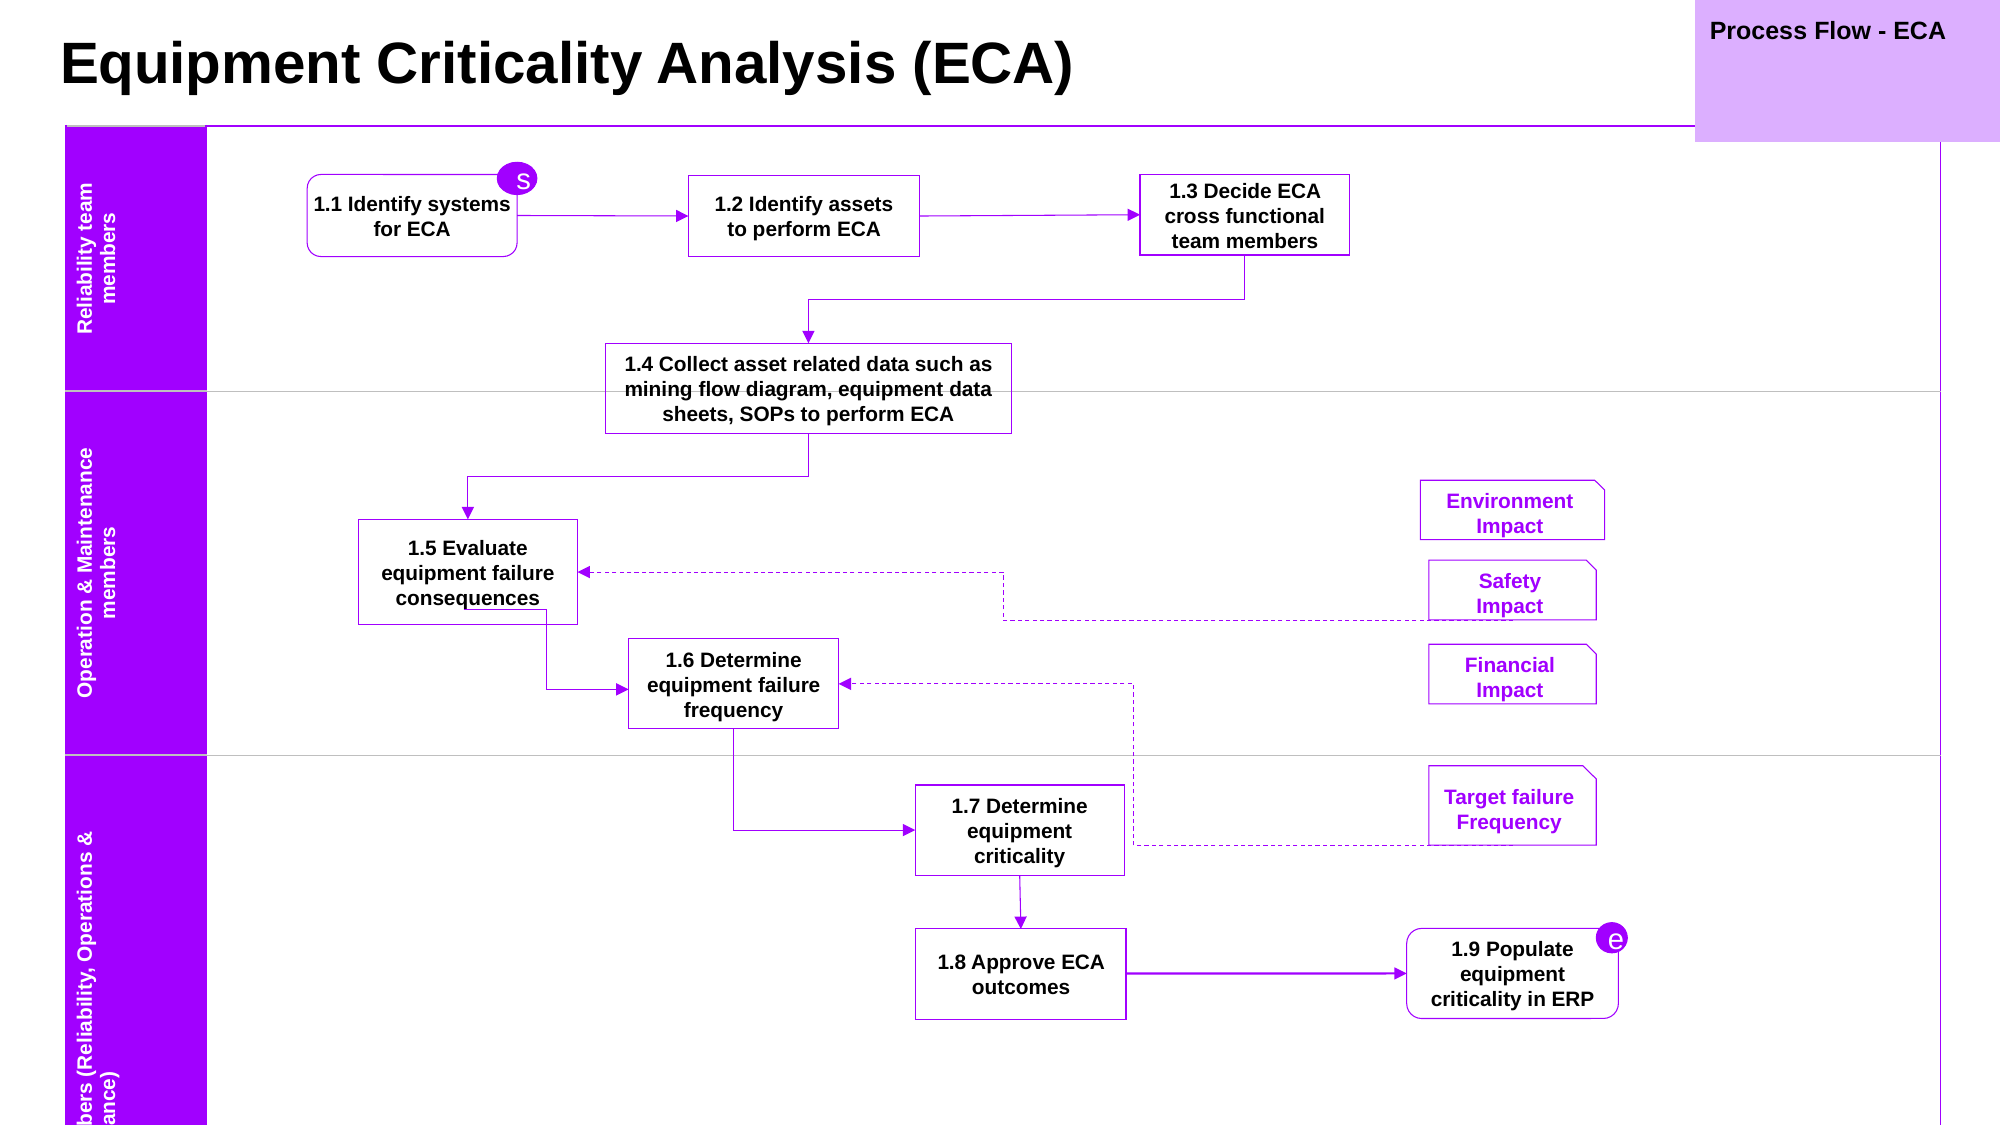

Process Flow - ECA

# Equipment Criticality Analysis (ECA)
| Reliability team members |  |
| --- | --- |
| Operation & Maintenance members |  |
| ECA cross functional team members (Reliability, Operations & Maintenance) |  |
| Operation & Maintenance Manager |  |
| Master Data Specialist |  |
s
1.1 Identify systems for ECA
1.3 Decide ECA cross functional team members
1.2 Identify assets to perform ECA
1.4 Collect asset related data such as mining flow diagram, equipment data sheets, SOPs to perform ECA
Environment Impact
1.5 Evaluate equipment failure consequences
Safety Impact
1.6 Determine equipment failure frequency
Financial Impact
Target failure Frequency
1.7 Determine equipment criticality
e
1.9 Populate equipment criticality in ERP
1.8 Approve ECA outcomes